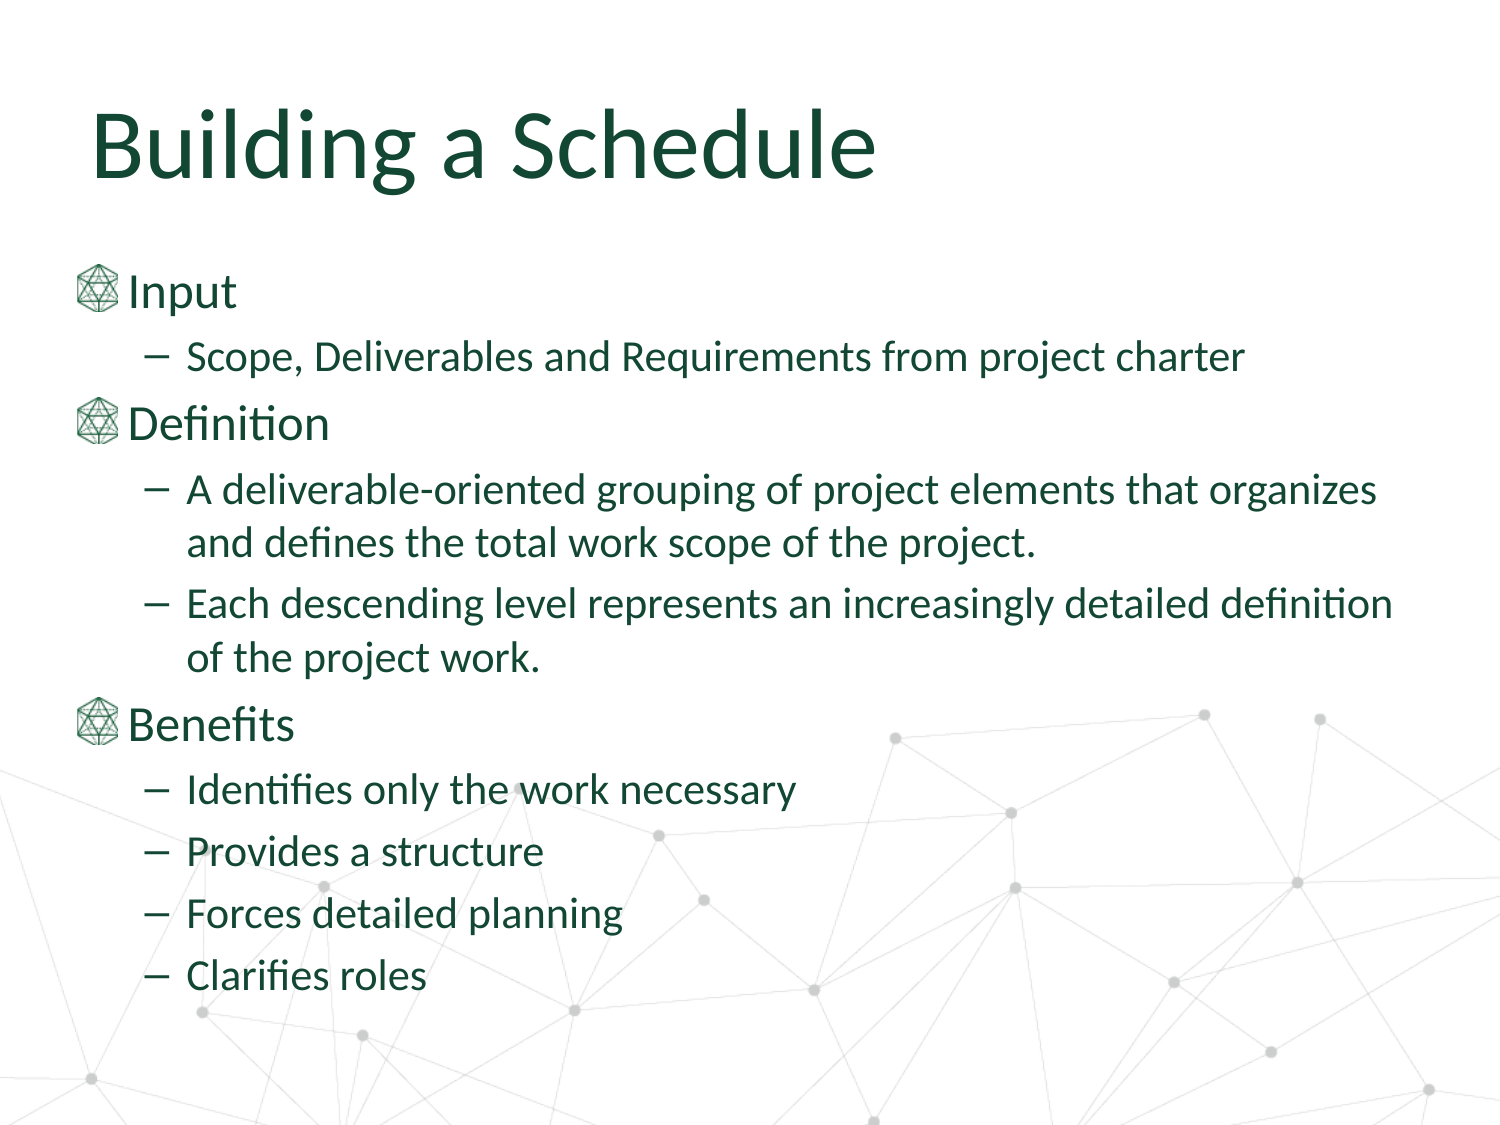

# Building a Schedule
Input
Scope, Deliverables and Requirements from project charter
Definition
A deliverable-oriented grouping of project elements that organizes and defines the total work scope of the project.
Each descending level represents an increasingly detailed definition of the project work.
Benefits
Identifies only the work necessary
Provides a structure
Forces detailed planning
Clarifies roles